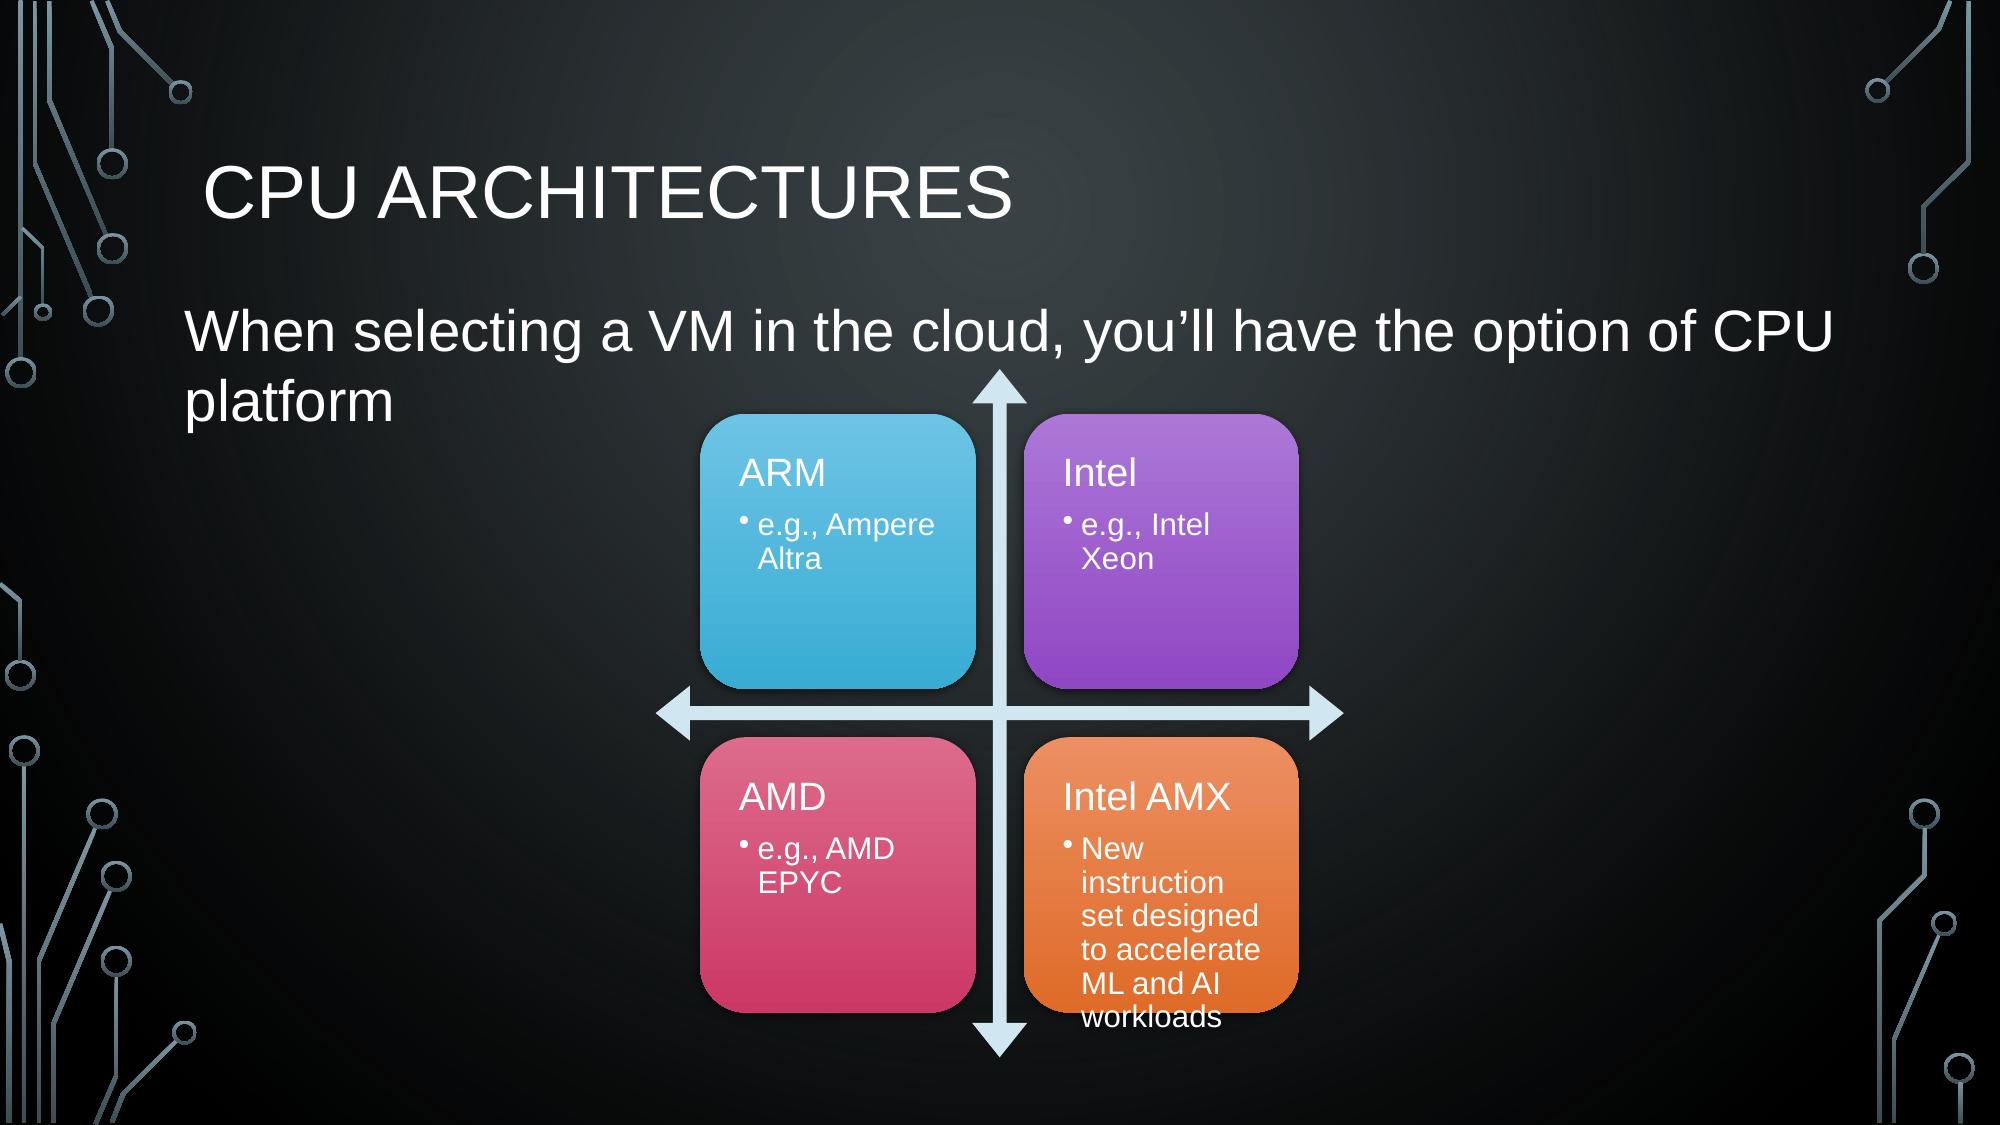

# CPU Architectures
When selecting a VM in the cloud, you’ll have the option of CPU platform

ARM
e.g., Ampere Altra
Intel
e.g., Intel Xeon
AMD
e.g., AMD EPYC
Intel AMX
New instruction set designed to accelerate ML and AI workloads